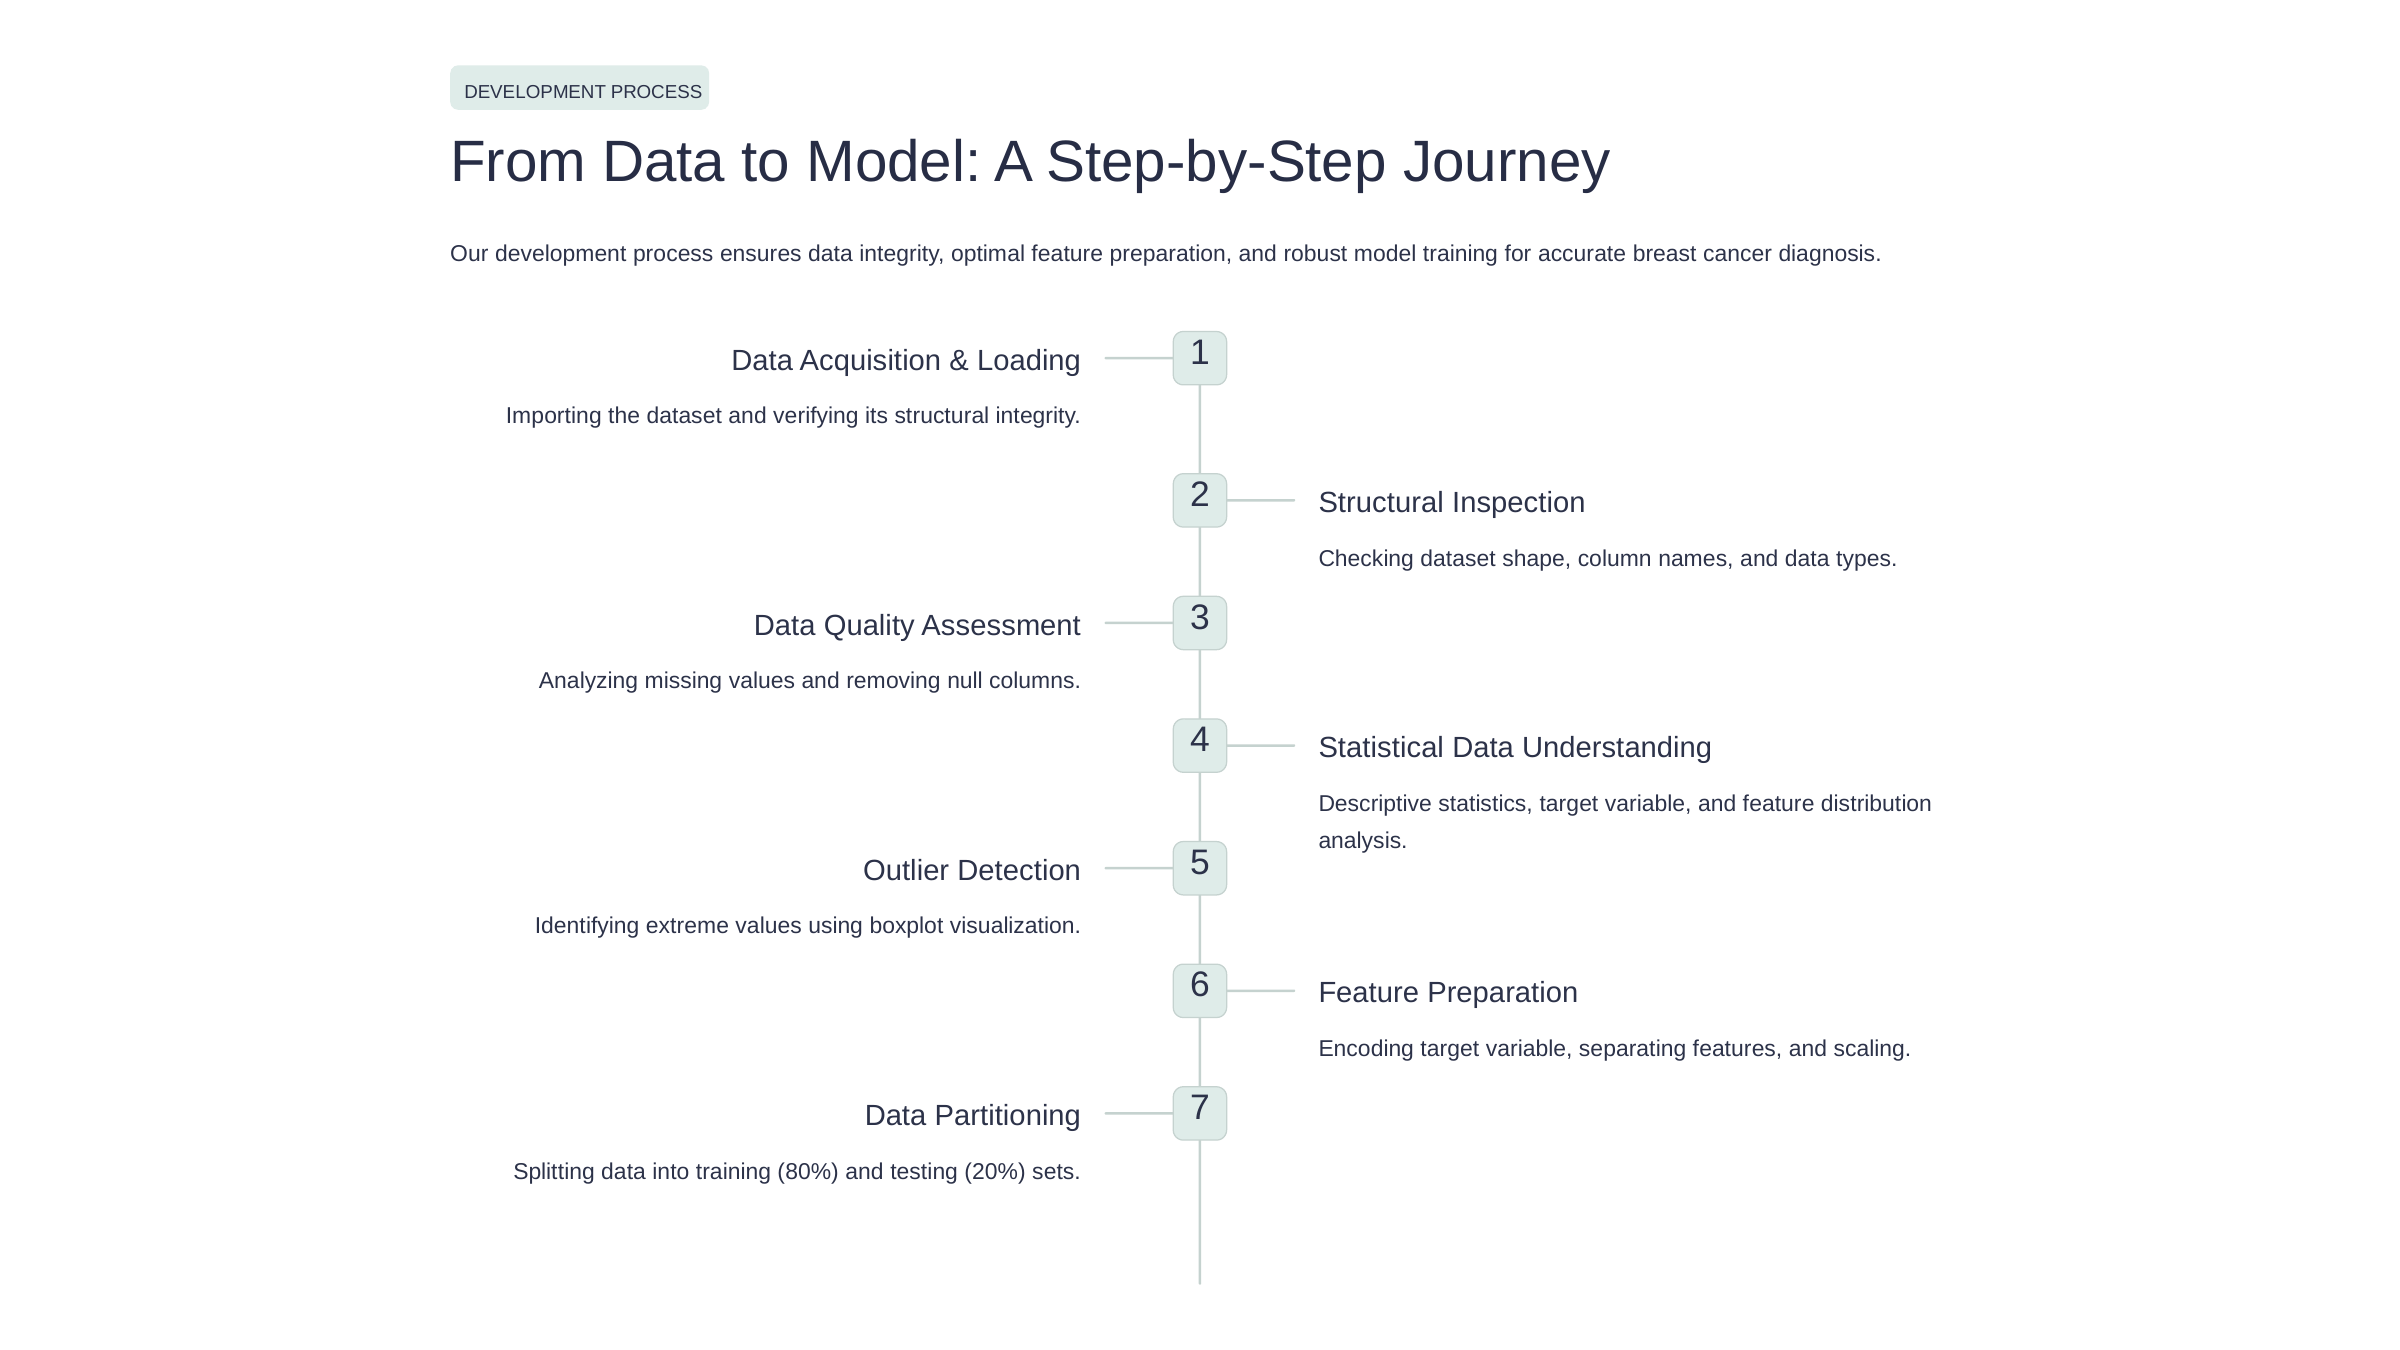

DEVELOPMENT PROCESS
From Data to Model: A Step-by-Step Journey
Our development process ensures data integrity, optimal feature preparation, and robust model training for accurate breast cancer diagnosis.

1
Data Acquisition & Loading

Importing the dataset and verifying its structural integrity.

2
Structural Inspection

Checking dataset shape, column names, and data types.

3
Data Quality Assessment

Analyzing missing values and removing null columns.

4
Statistical Data Understanding

Descriptive statistics, target variable, and feature distribution analysis.

5
Outlier Detection

Identifying extreme values using boxplot visualization.

6
Feature Preparation

Encoding target variable, separating features, and scaling.

7
Data Partitioning

Splitting data into training (80%) and testing (20%) sets.